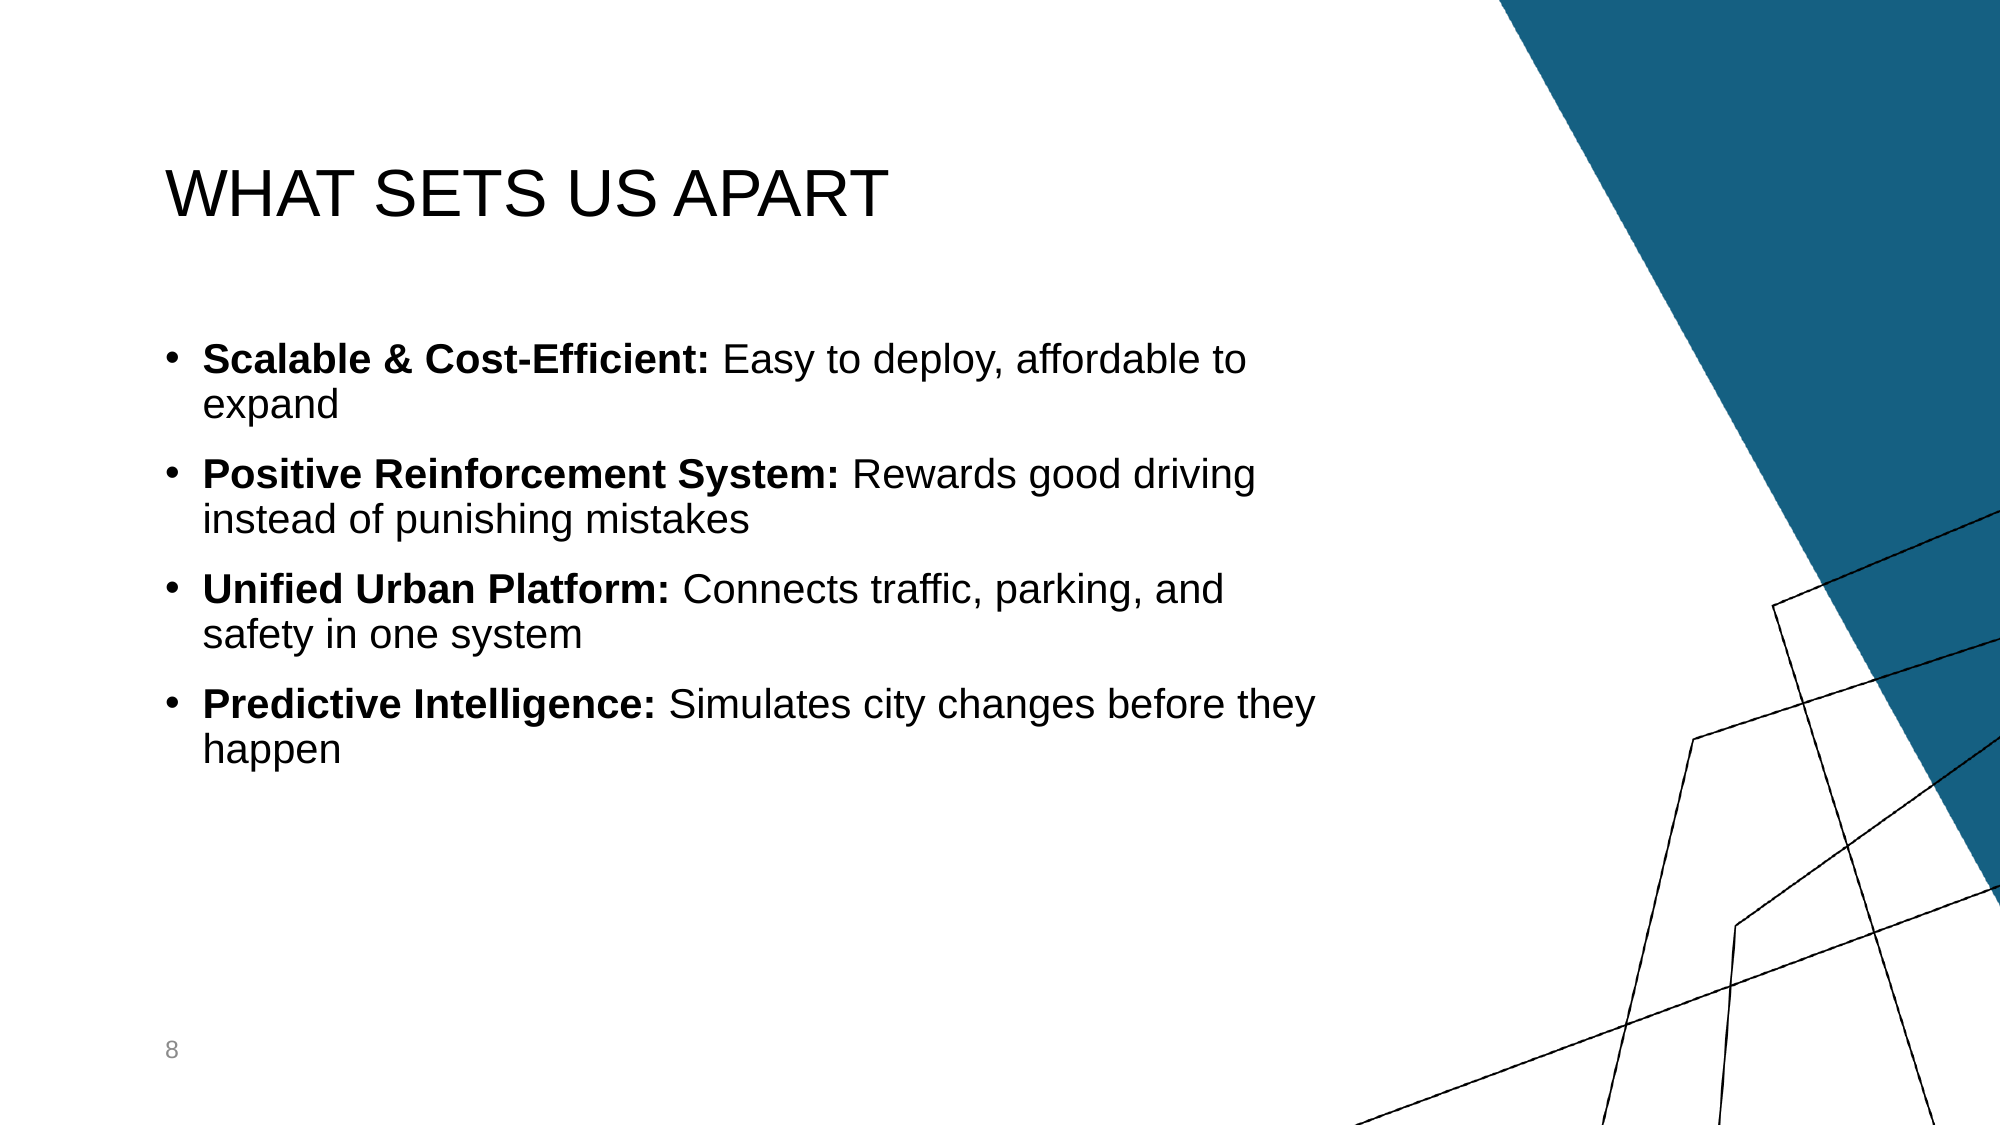

# What Sets Us Apart
Scalable & Cost-Efficient: Easy to deploy, affordable to expand
Positive Reinforcement System: Rewards good driving instead of punishing mistakes
Unified Urban Platform: Connects traffic, parking, and safety in one system
Predictive Intelligence: Simulates city changes before they happen
8